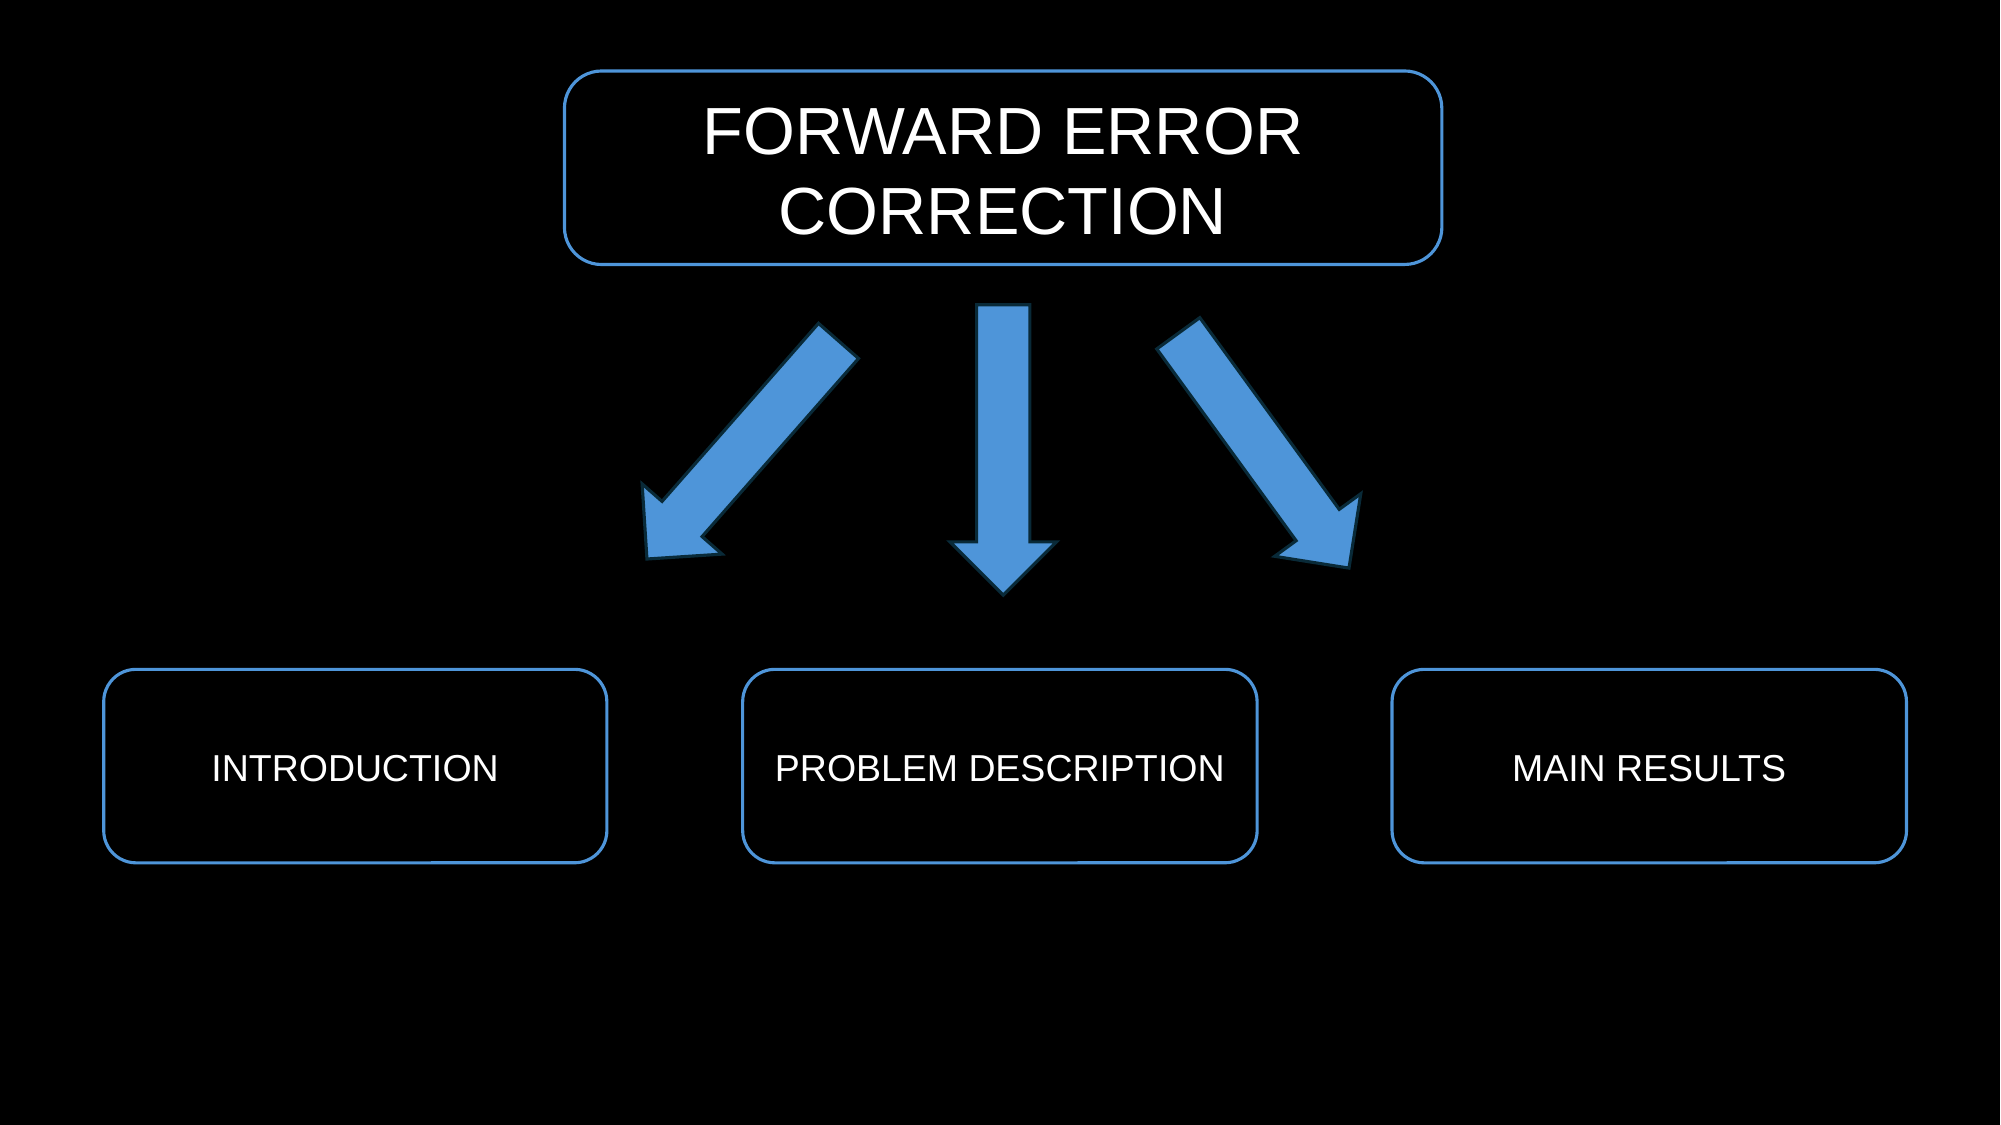

FORWARD ERROR CORRECTION

INTRODUCTION
MAIN RESULTS
PROBLEM DESCRIPTION